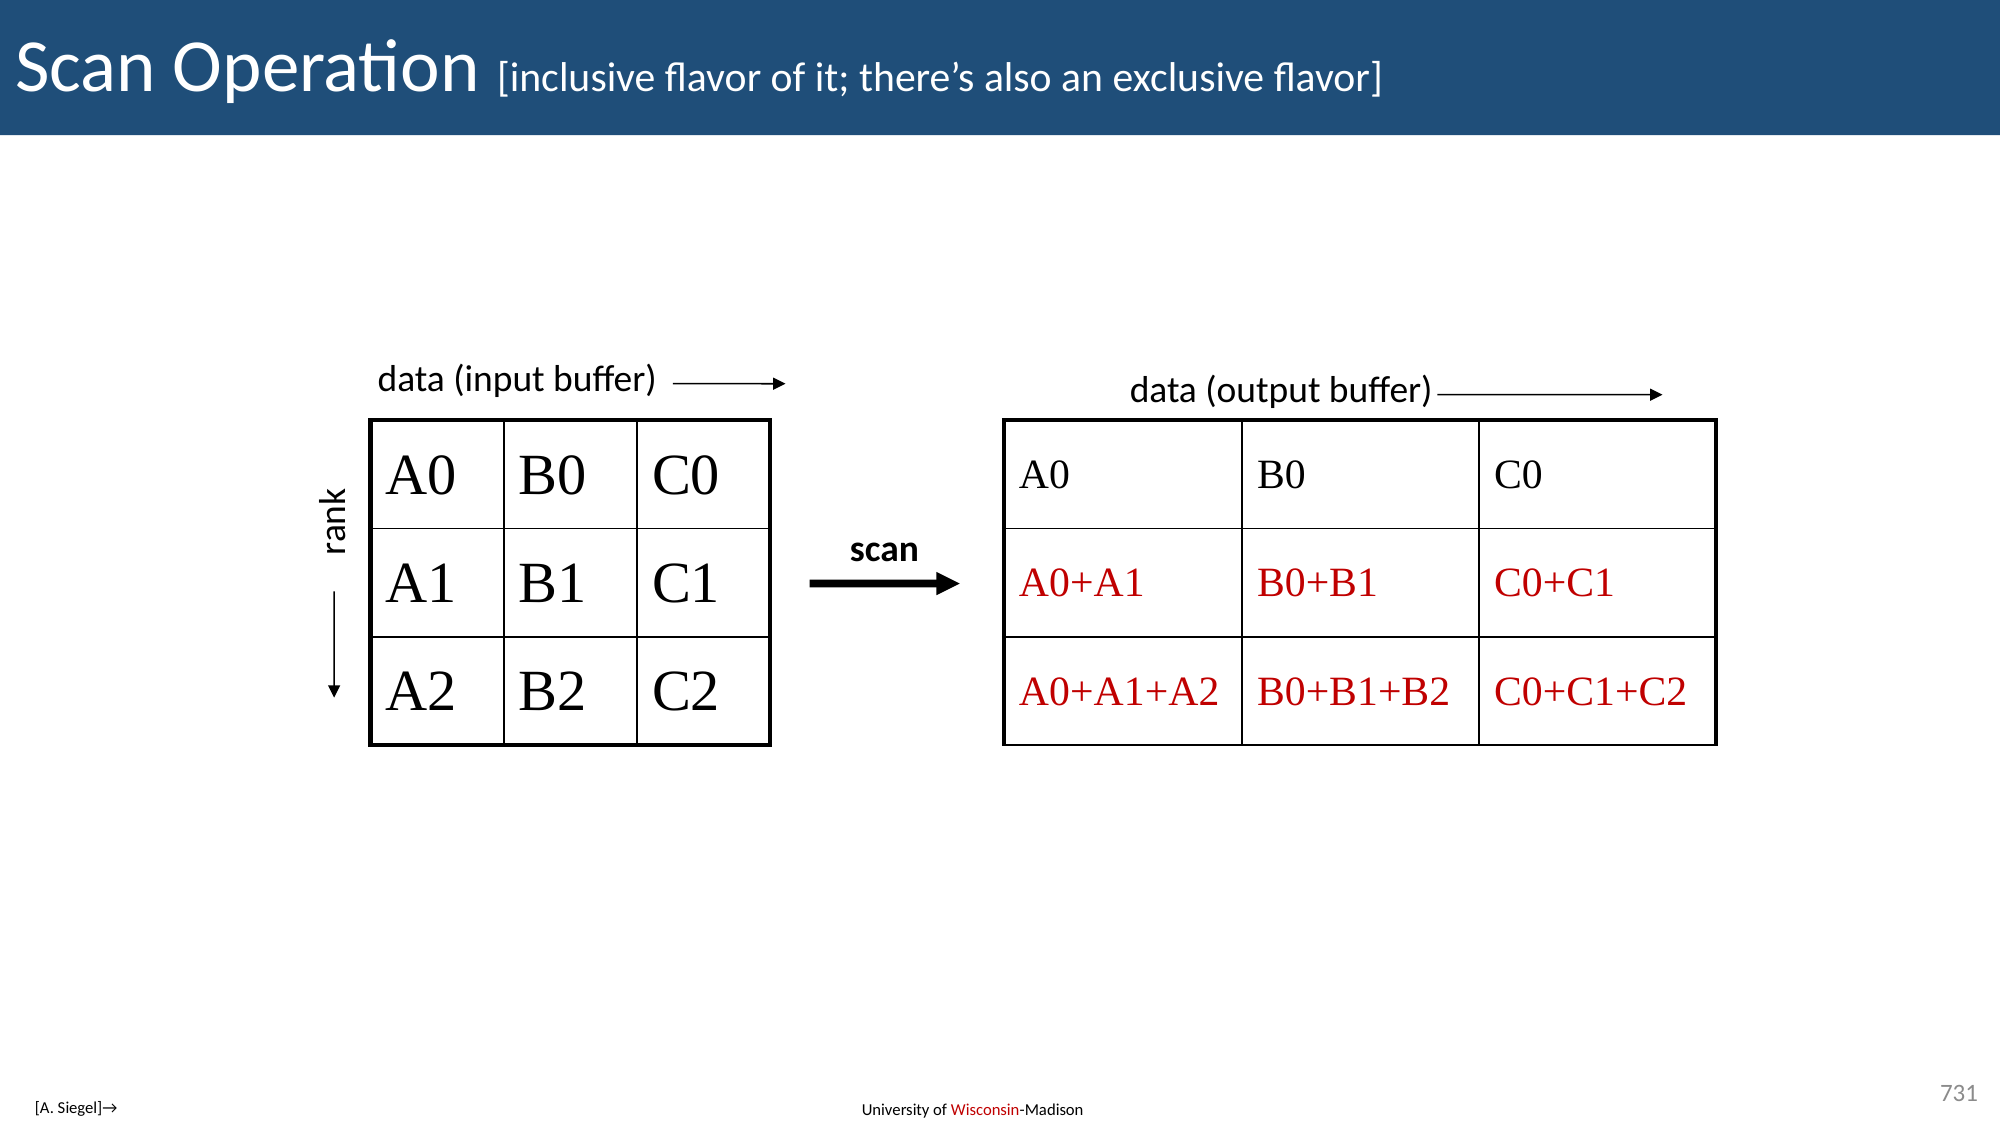

# Scan Operation [inclusive flavor of it; there’s also an exclusive flavor]
data (input buffer)
data (output buffer)

| A0 | B0 | C0 |
| --- | --- | --- |
| A1 | B1 | C1 |
| A2 | B2 | C2 |
| A0 | B0 | C0 |
| --- | --- | --- |
| A0+A1 | B0+B1 | C0+C1 |
| A0+A1+A2 | B0+B1+B2 | C0+C1+C2 |
rank
scan

731
[A. Siegel]→